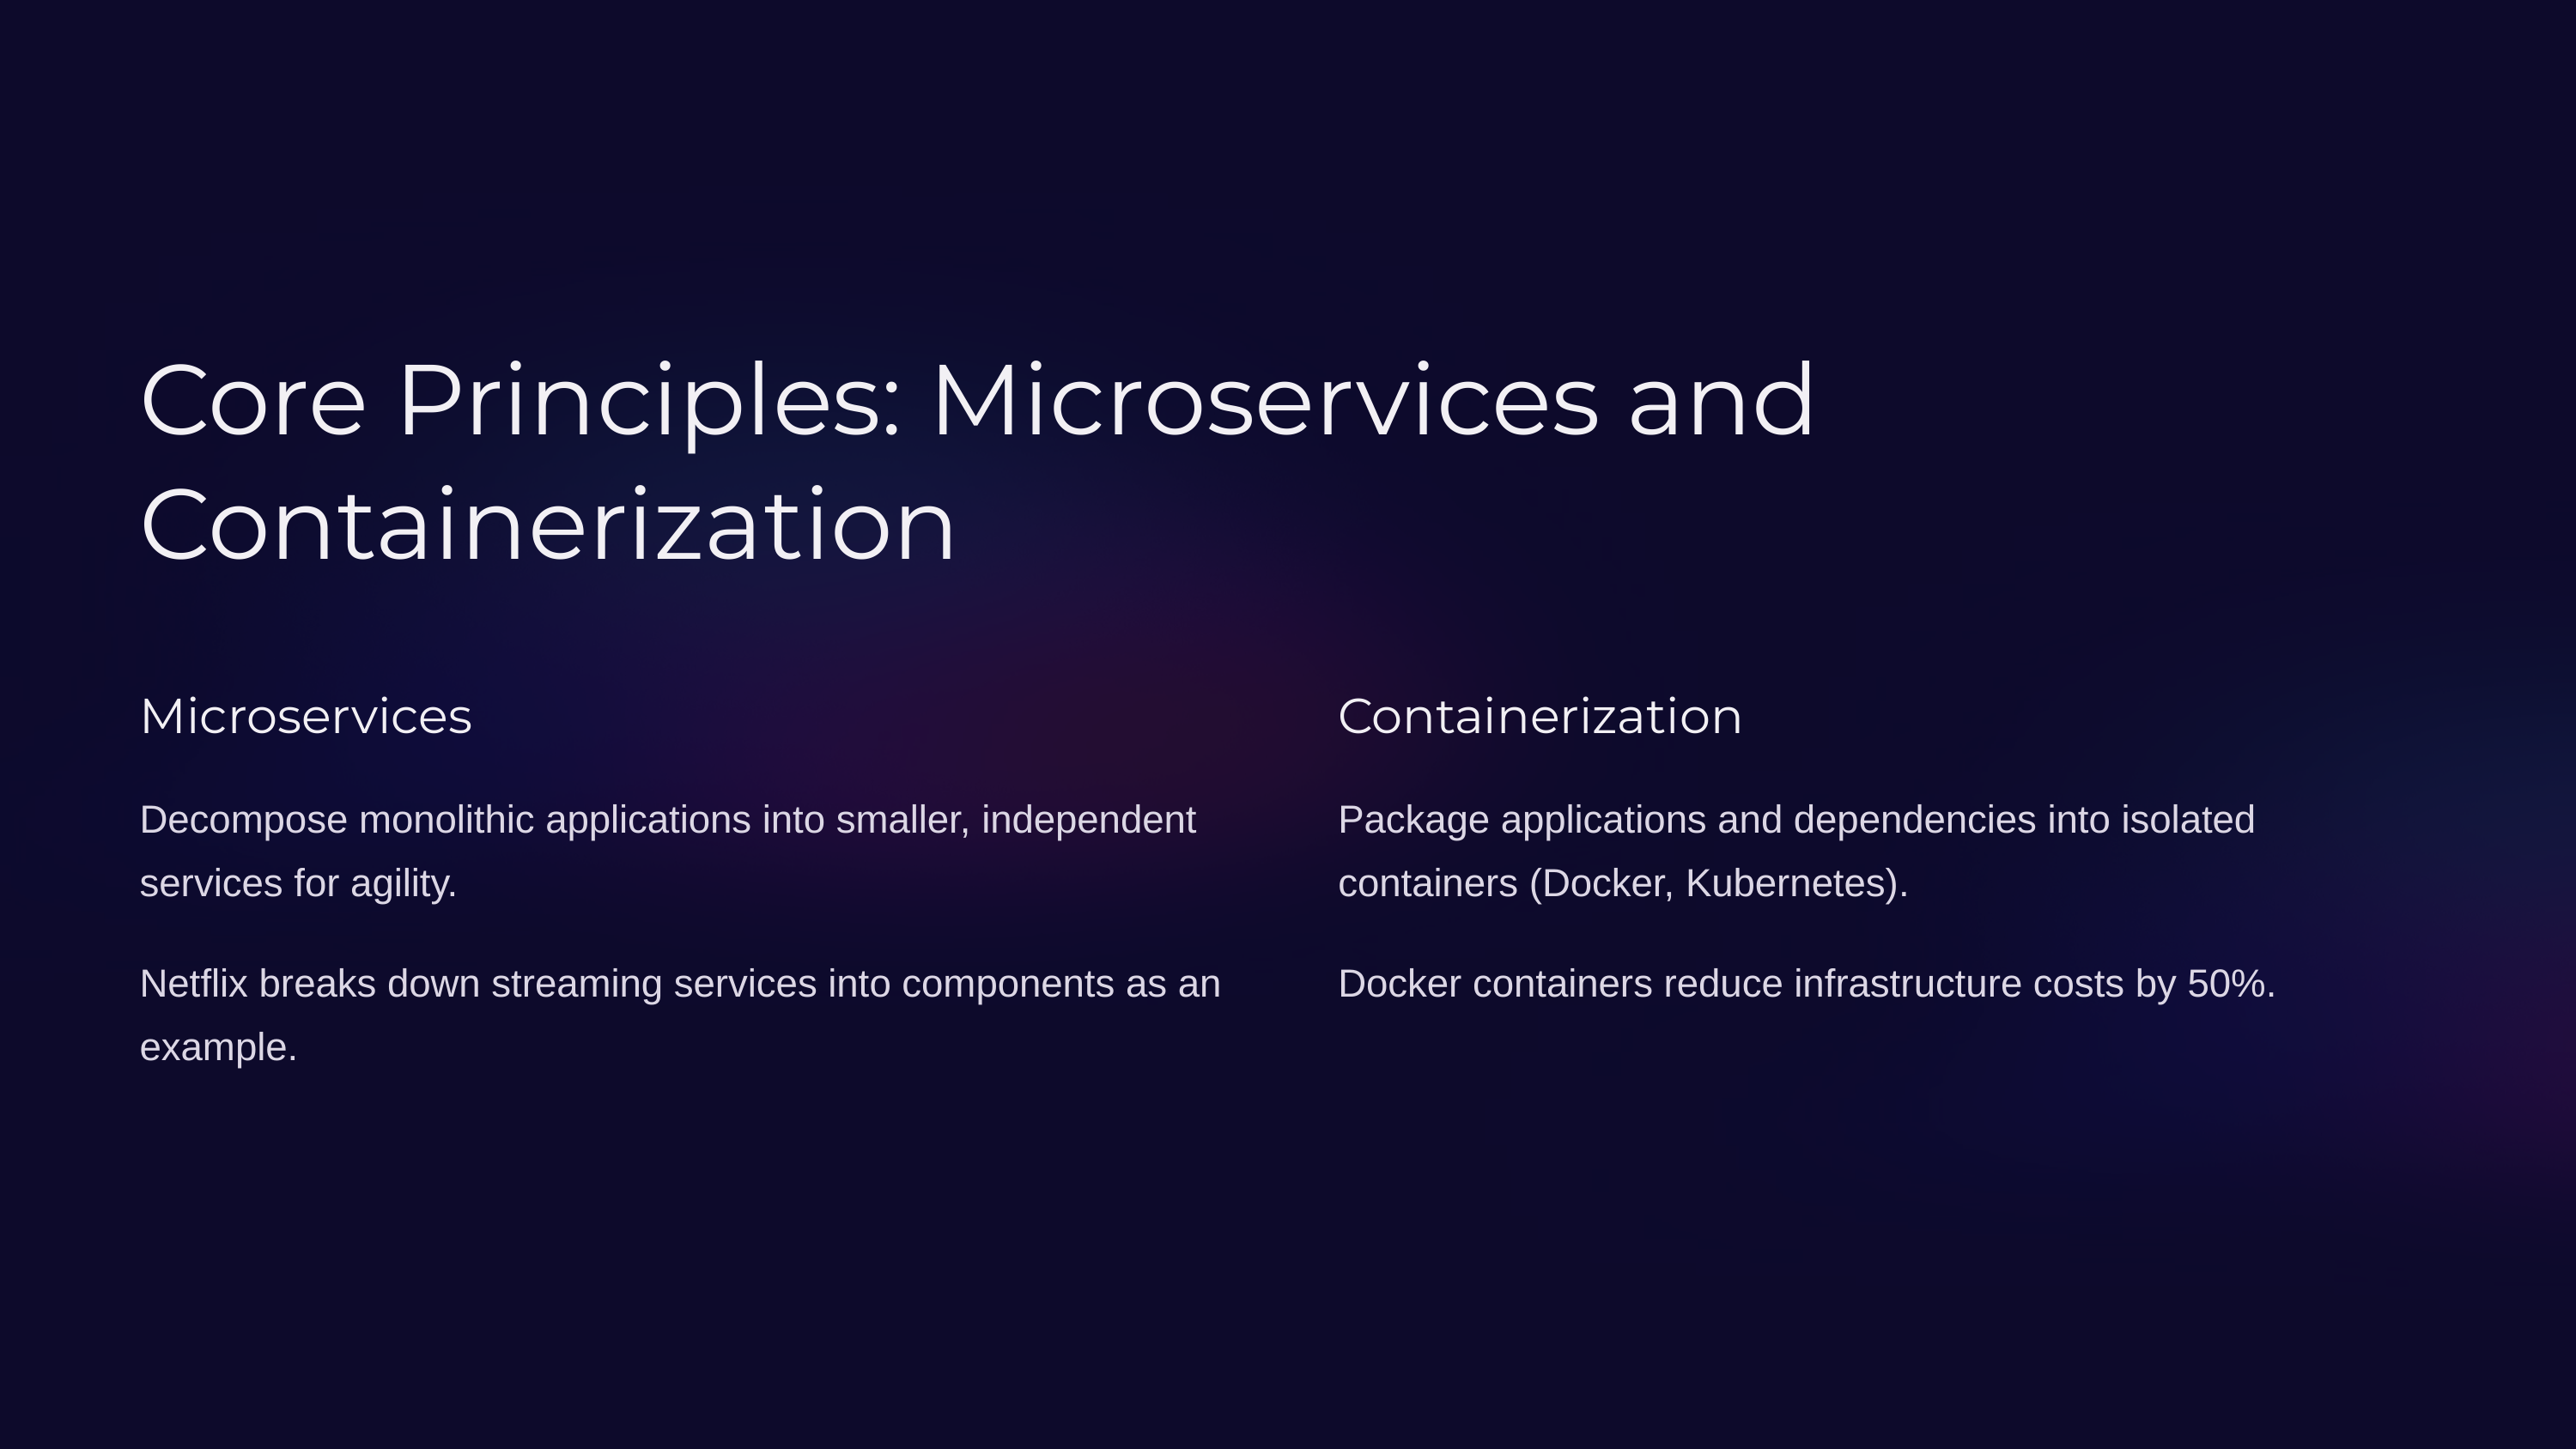

Core Principles: Microservices and Containerization

Microservices

Containerization

Decompose monolithic applications into smaller, independent services for agility.

Package applications and dependencies into isolated containers (Docker, Kubernetes).

Netflix breaks down streaming services into components as an example.

Docker containers reduce infrastructure costs by 50%.